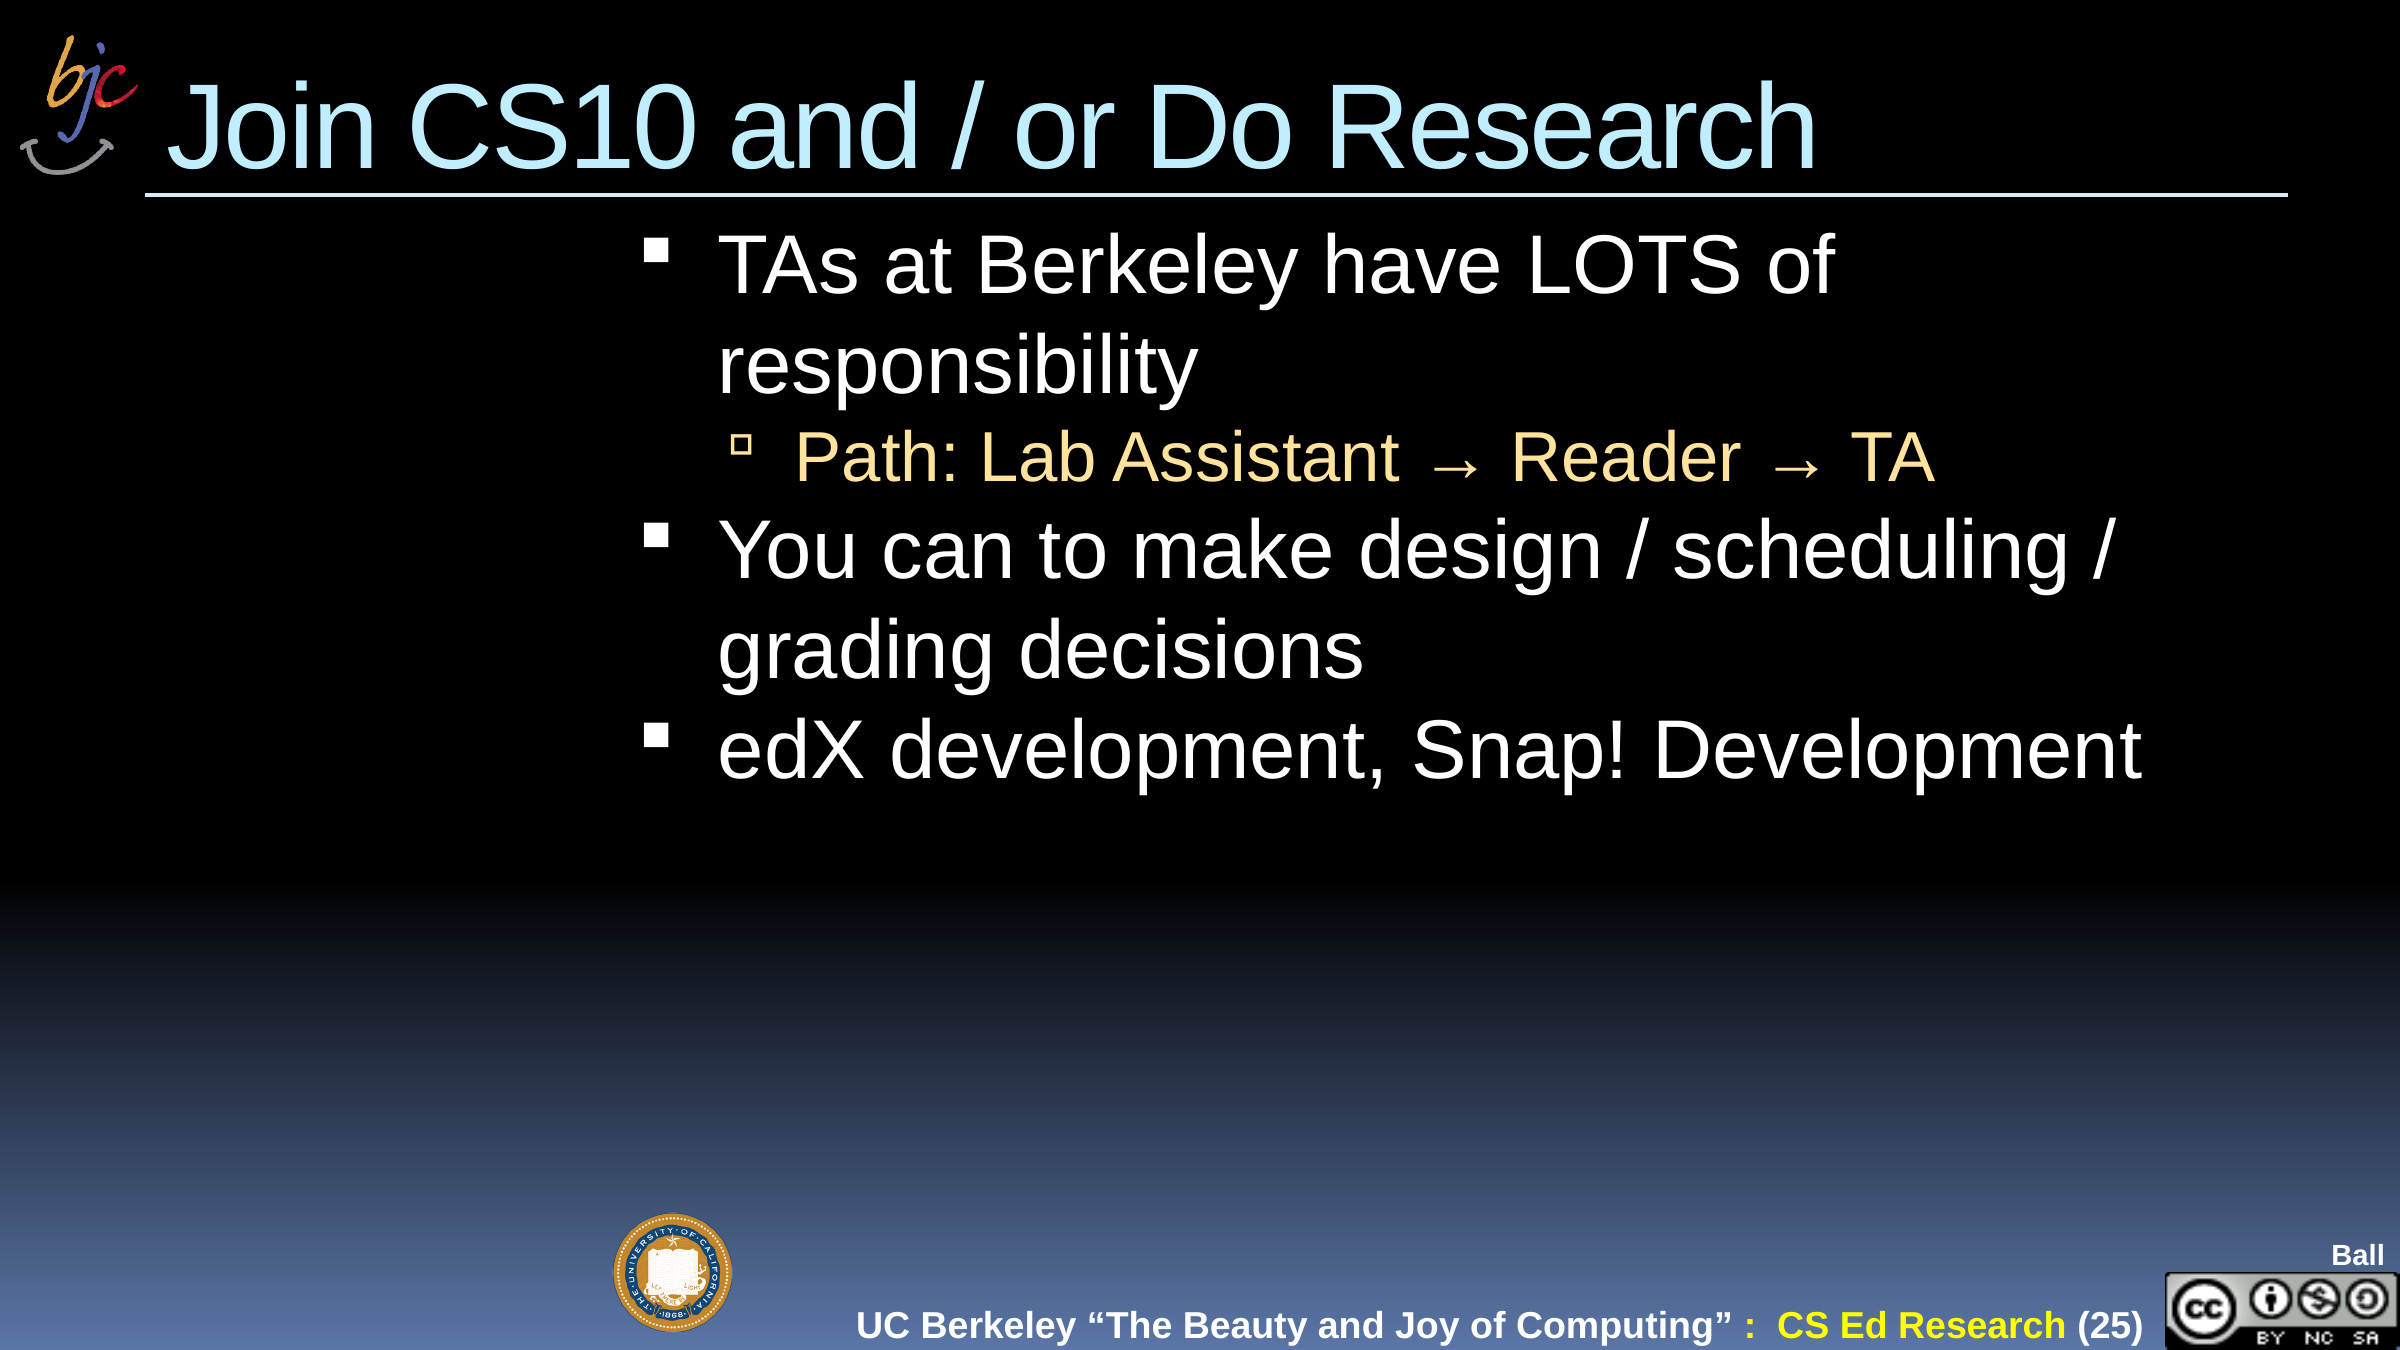

# Join CS10 and / or Do Research
TAs at Berkeley have LOTS of responsibility
Path: Lab Assistant → Reader → TA
You can to make design / scheduling / grading decisions
edX development, Snap! Development